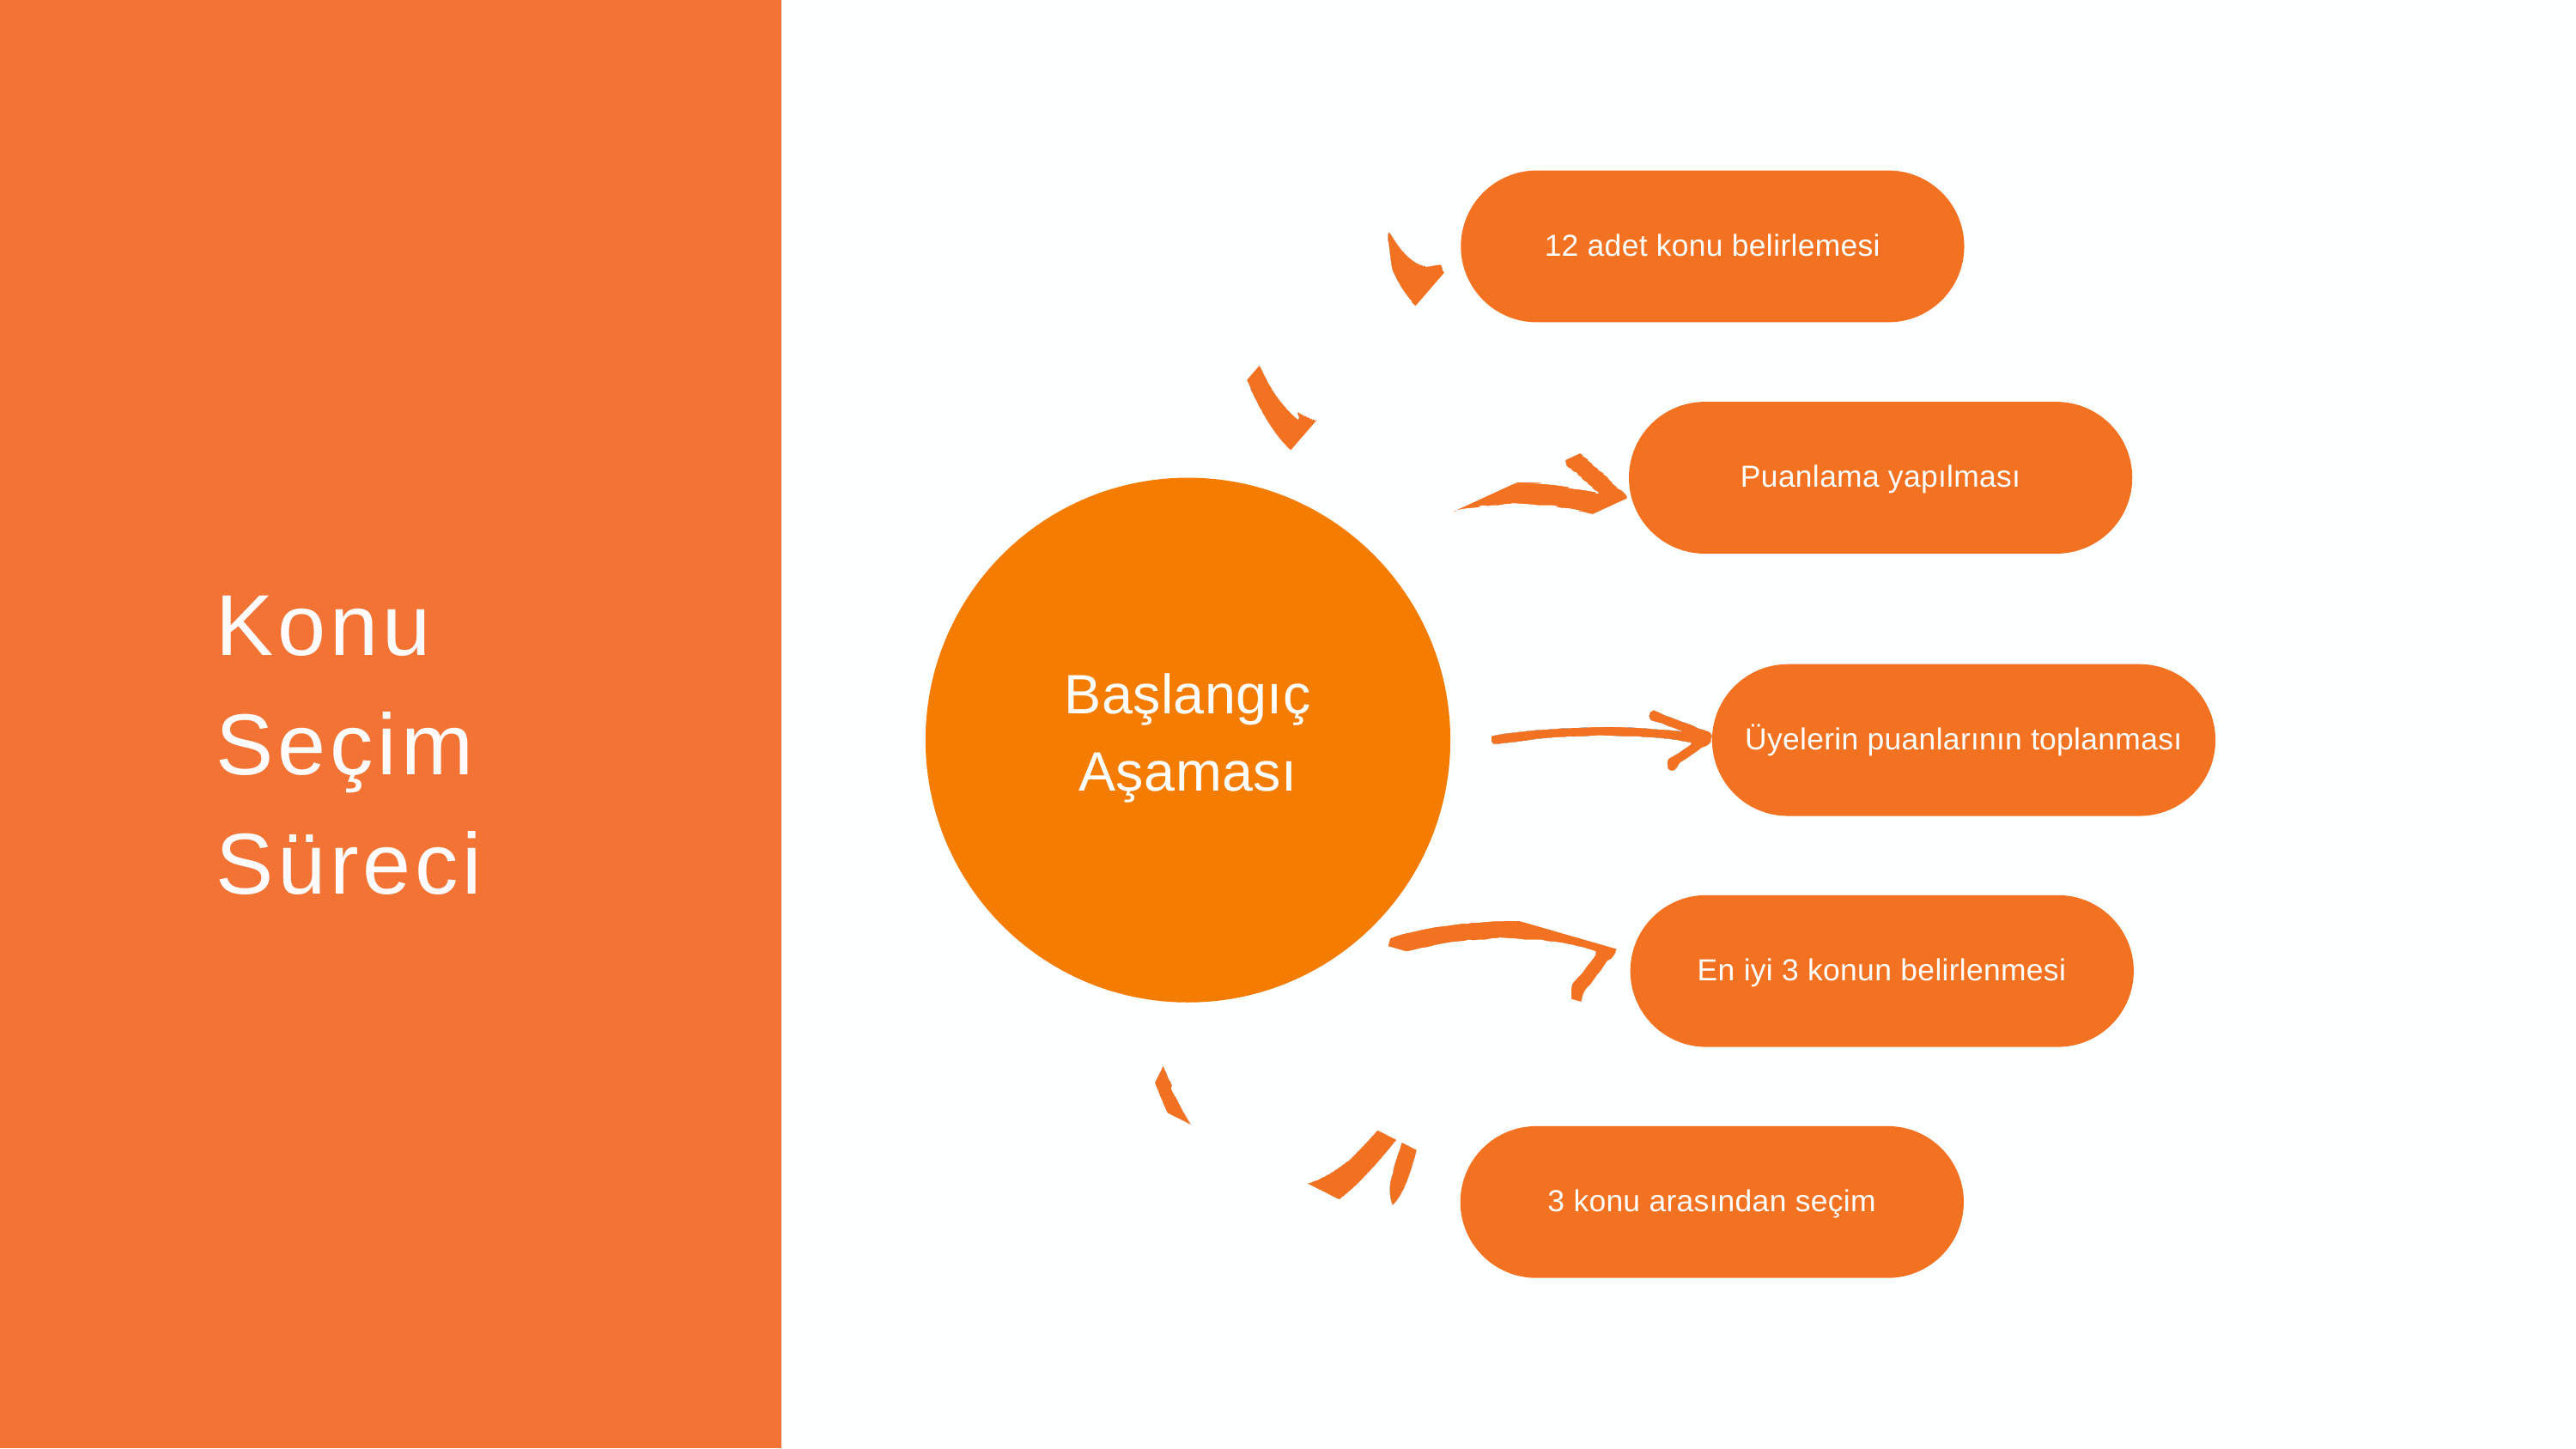

12 adet konu belirlemesi

Puanlama yapılması

Başlangıç Aşaması

Konu Seçim Süreci
Üyelerin puanlarının toplanması

En iyi 3 konun belirlenmesi

3 konu arasından seçim